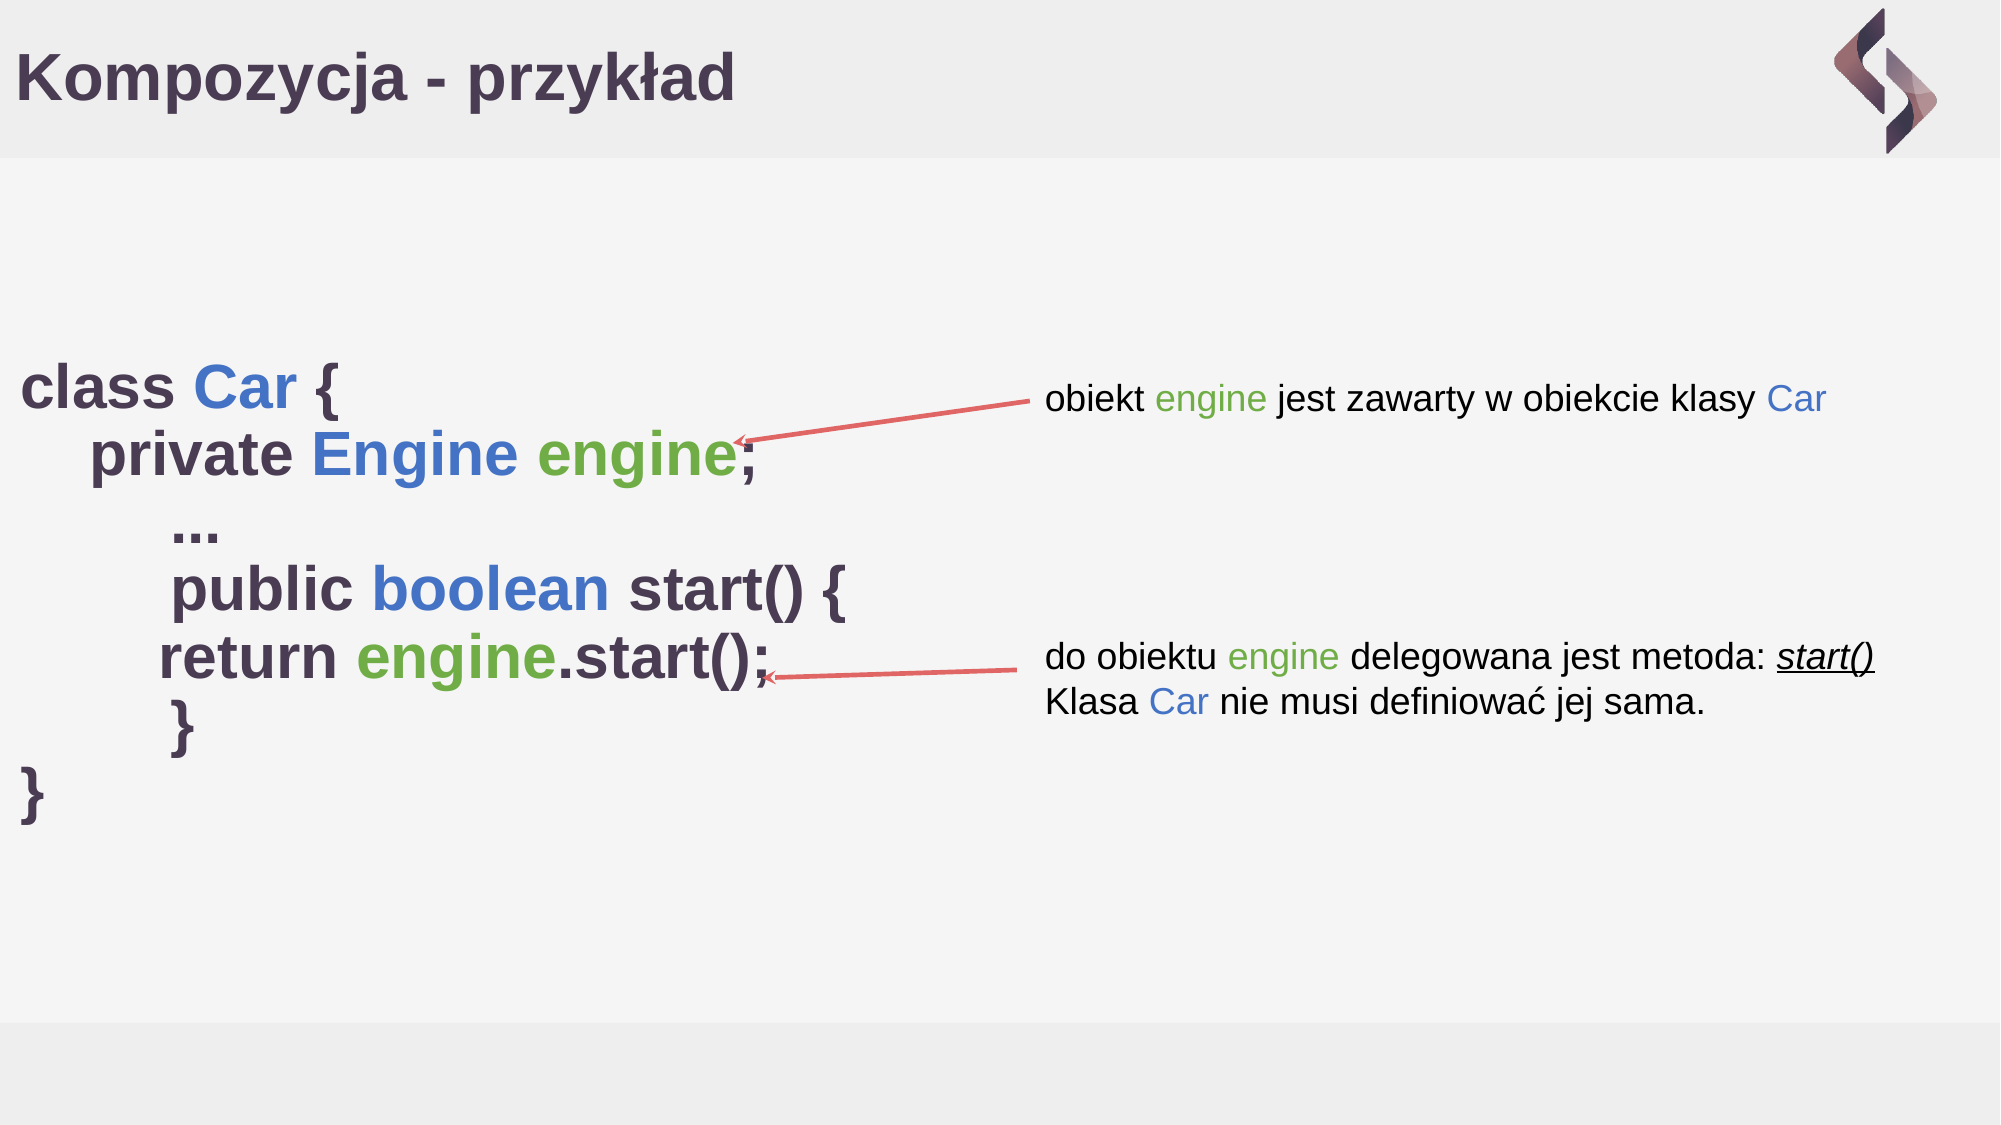

# Kompozycja - przykład
class Car {
    private Engine engine;
	...
	public boolean start() {
        return engine.start();
	}
}
obiekt engine jest zawarty w obiekcie klasy Car
do obiektu engine delegowana jest metoda: start()
Klasa Car nie musi definiować jej sama.